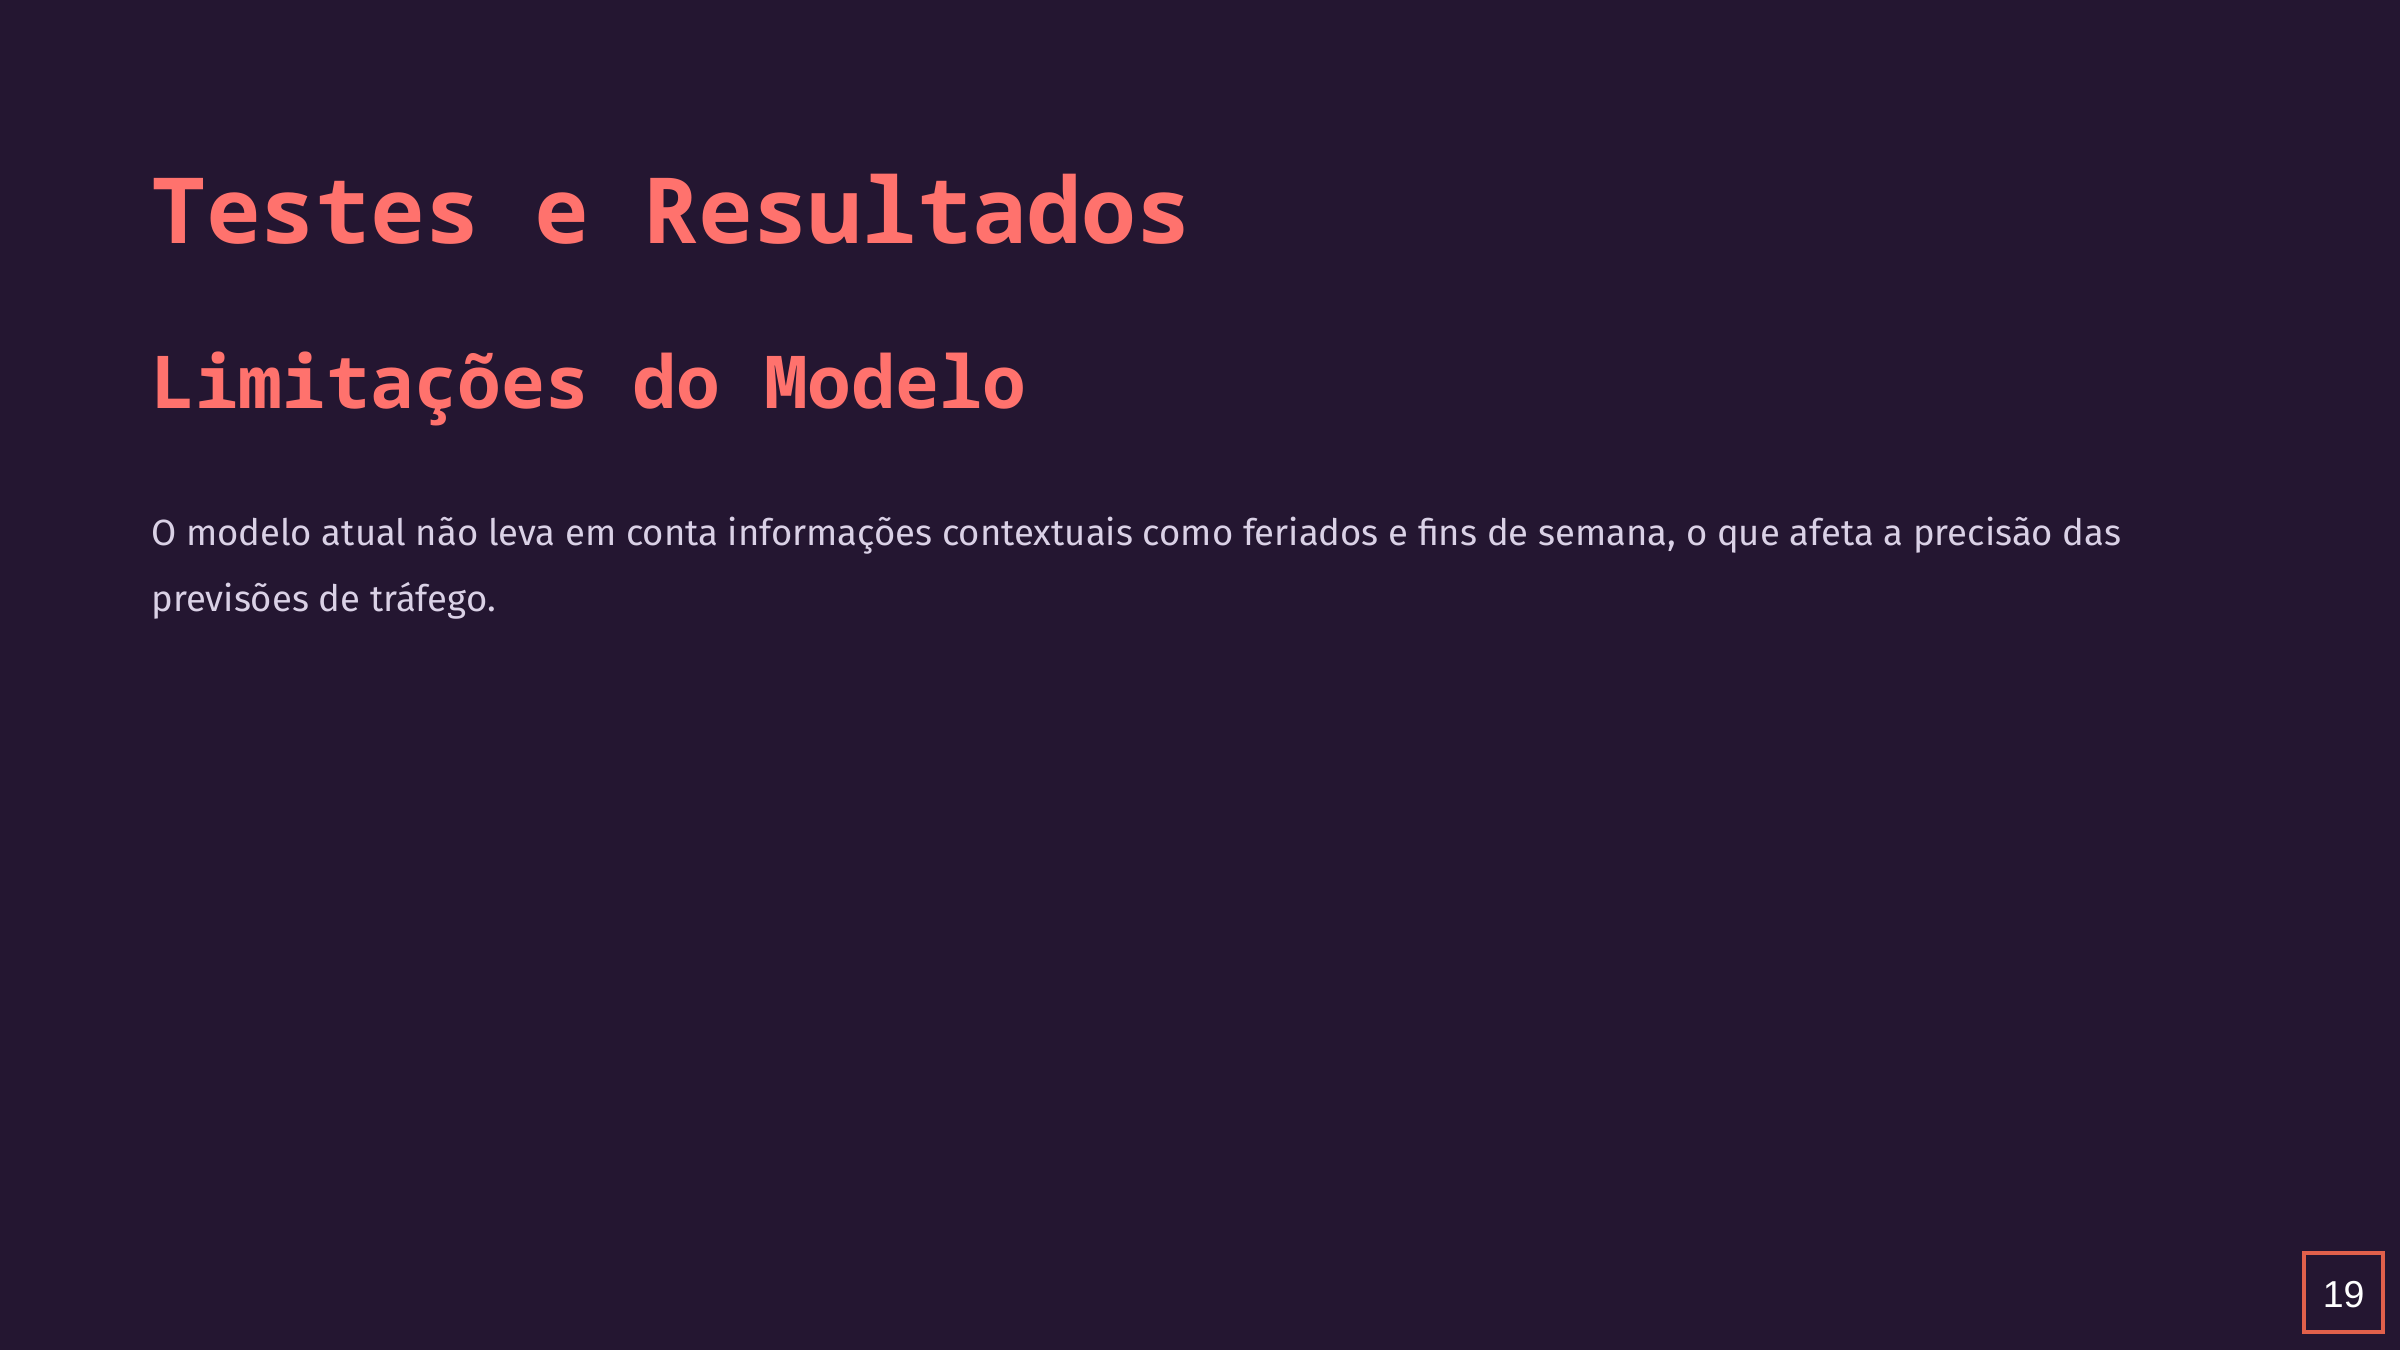

Testes e Resultados
Limitações do Modelo
O modelo atual não leva em conta informações contextuais como feriados e fins de semana, o que afeta a precisão das previsões de tráfego.
19